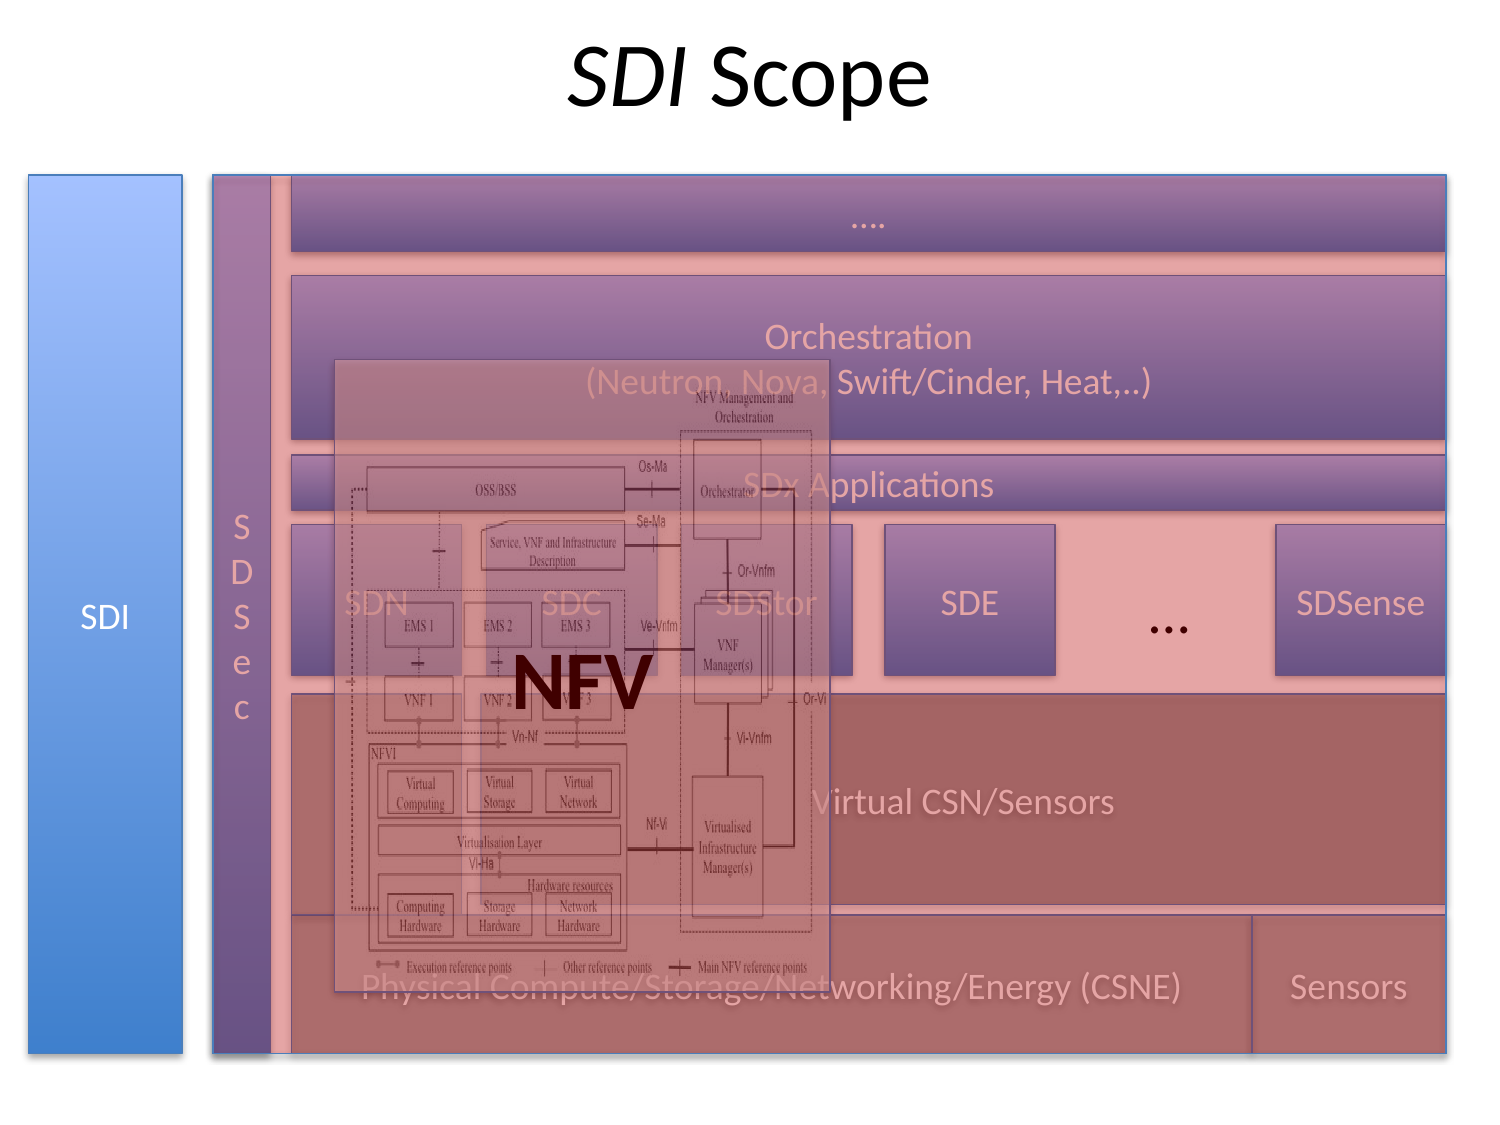

SDI Scope
SDI
SDSec
….
Orchestration
(Neutron, Nova, Swift/Cinder, Heat,..)
SDx Applications
SDN
SDC
SDStor
SDE
SDSense
…

Physical Compute/Storage/Networking/Energy (CSNE)
Sensors
Virtual CSN/Sensors

NFV